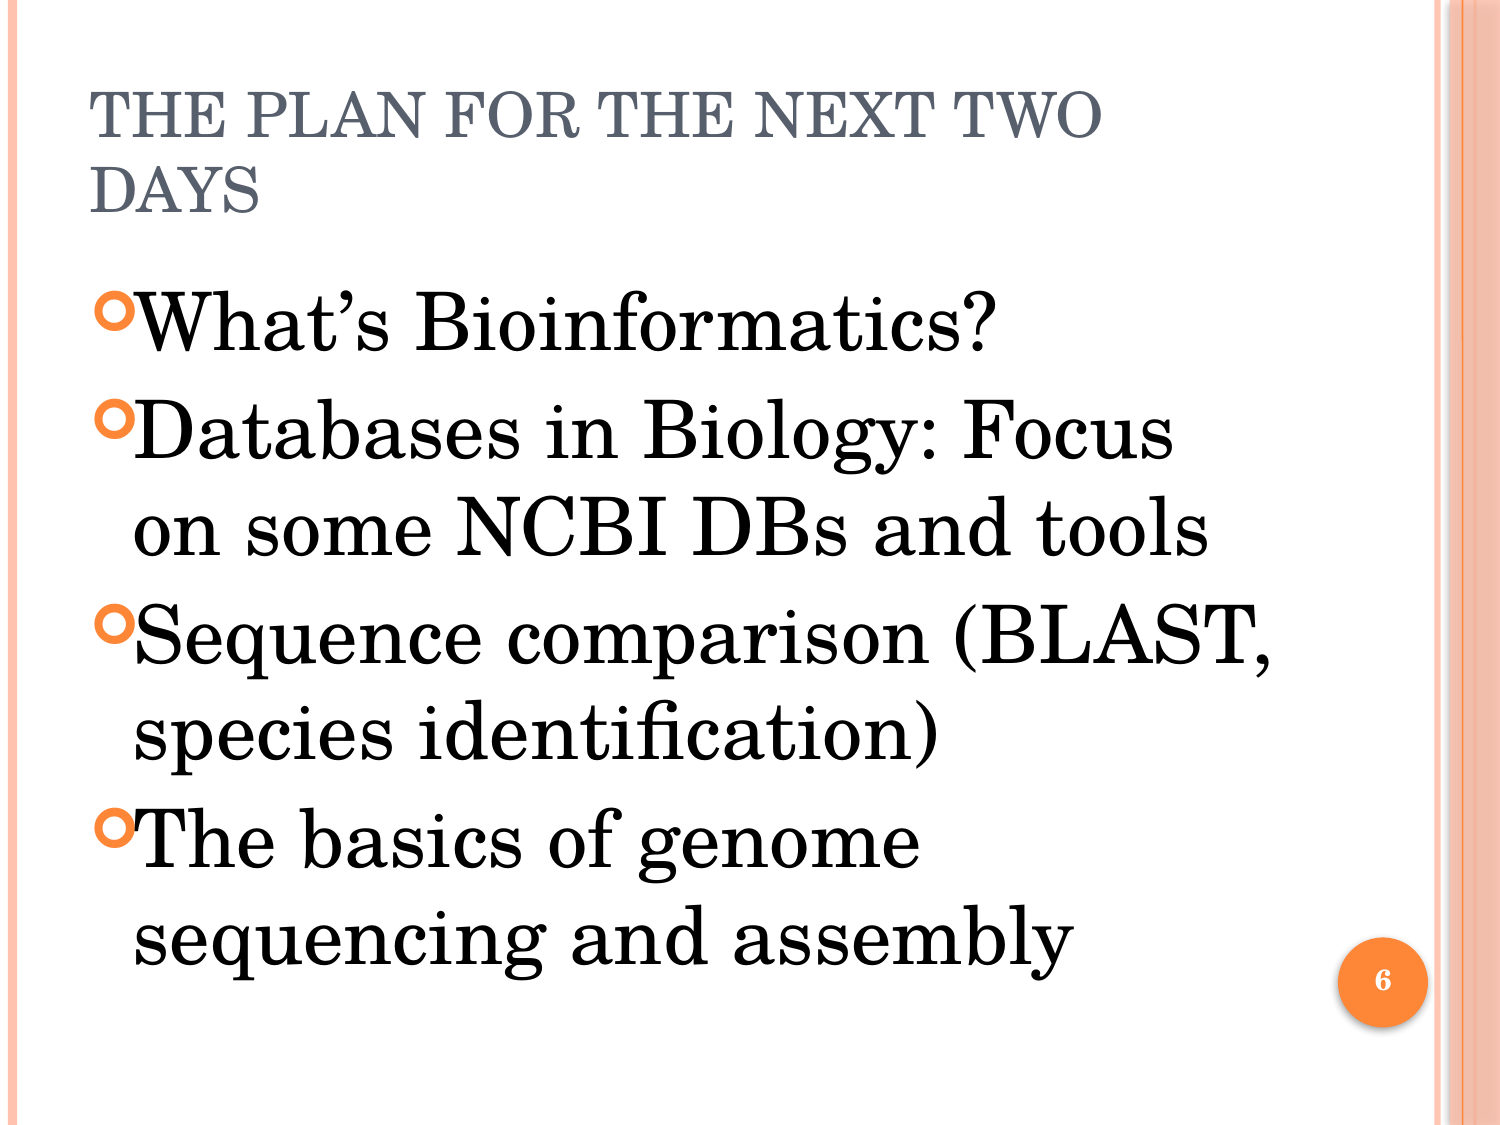

# The plan for the next two days
What’s Bioinformatics?
Databases in Biology: Focus on some NCBI DBs and tools
Sequence comparison (BLAST, species identification)
The basics of genome sequencing and assembly
6